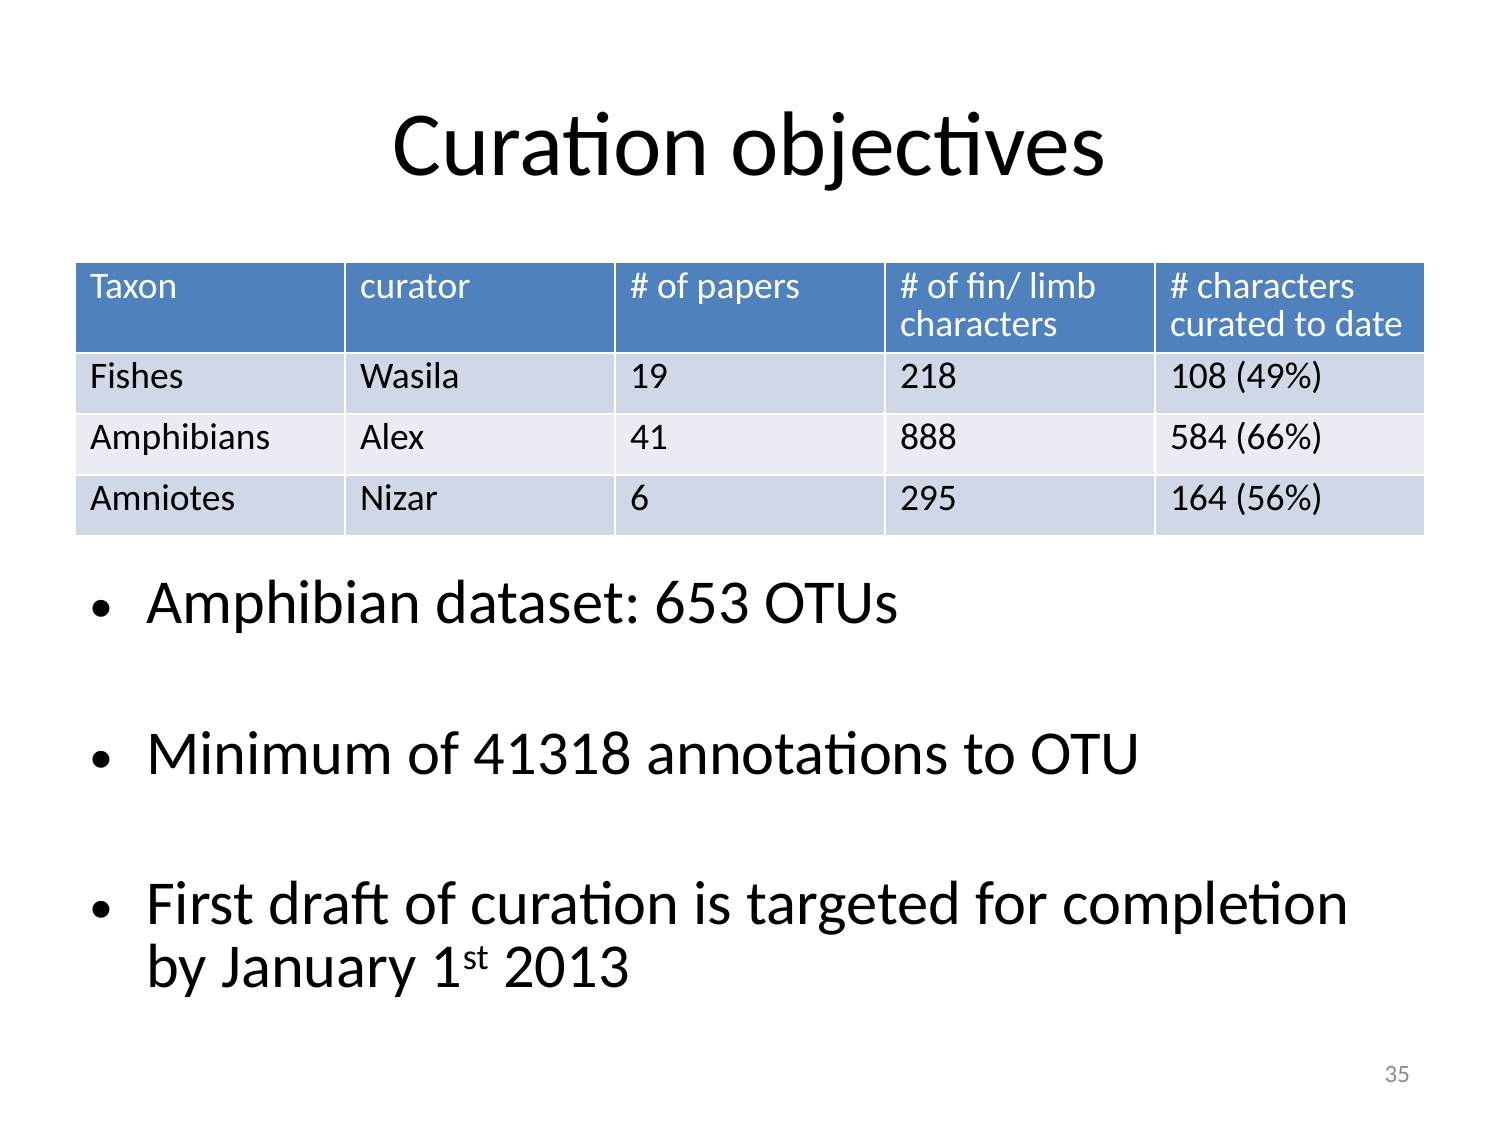

# Curation objectives
| Taxon | curator | # of papers | # of fin/ limb characters | # characters curated to date |
| --- | --- | --- | --- | --- |
| Fishes | Wasila | 19 | 218 | 108 (49%) |
| Amphibians | Alex | 41 | 888 | 584 (66%) |
| Amniotes | Nizar | 6 | 295 | 164 (56%) |
Amphibian dataset: 653 OTUs

Minimum of 41318 annotations to OTU

First draft of curation is targeted for completion by January 1st 2013

35